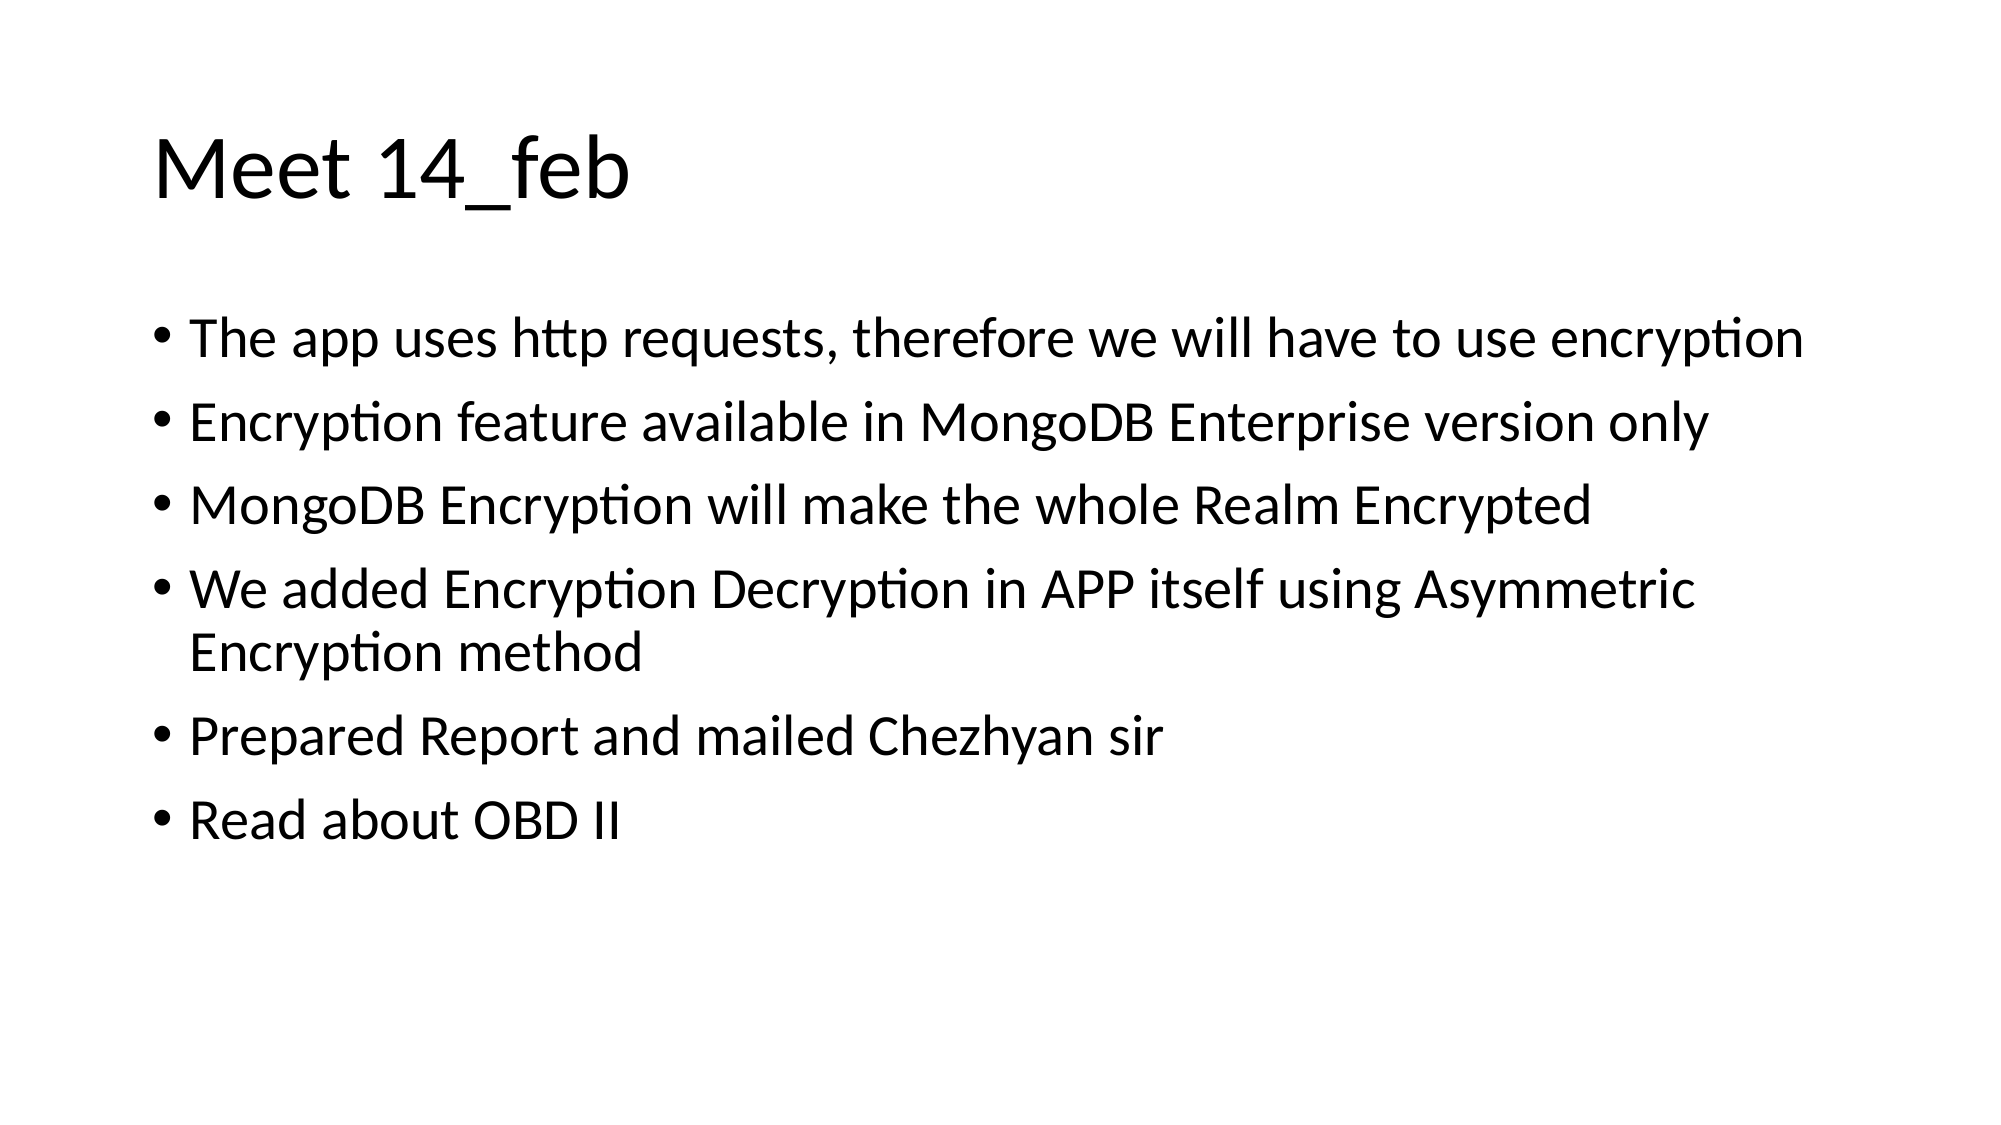

# Meet 14_feb
The app uses http requests, therefore we will have to use encryption
Encryption feature available in MongoDB Enterprise version only
MongoDB Encryption will make the whole Realm Encrypted
We added Encryption Decryption in APP itself using Asymmetric Encryption method
Prepared Report and mailed Chezhyan sir
Read about OBD II